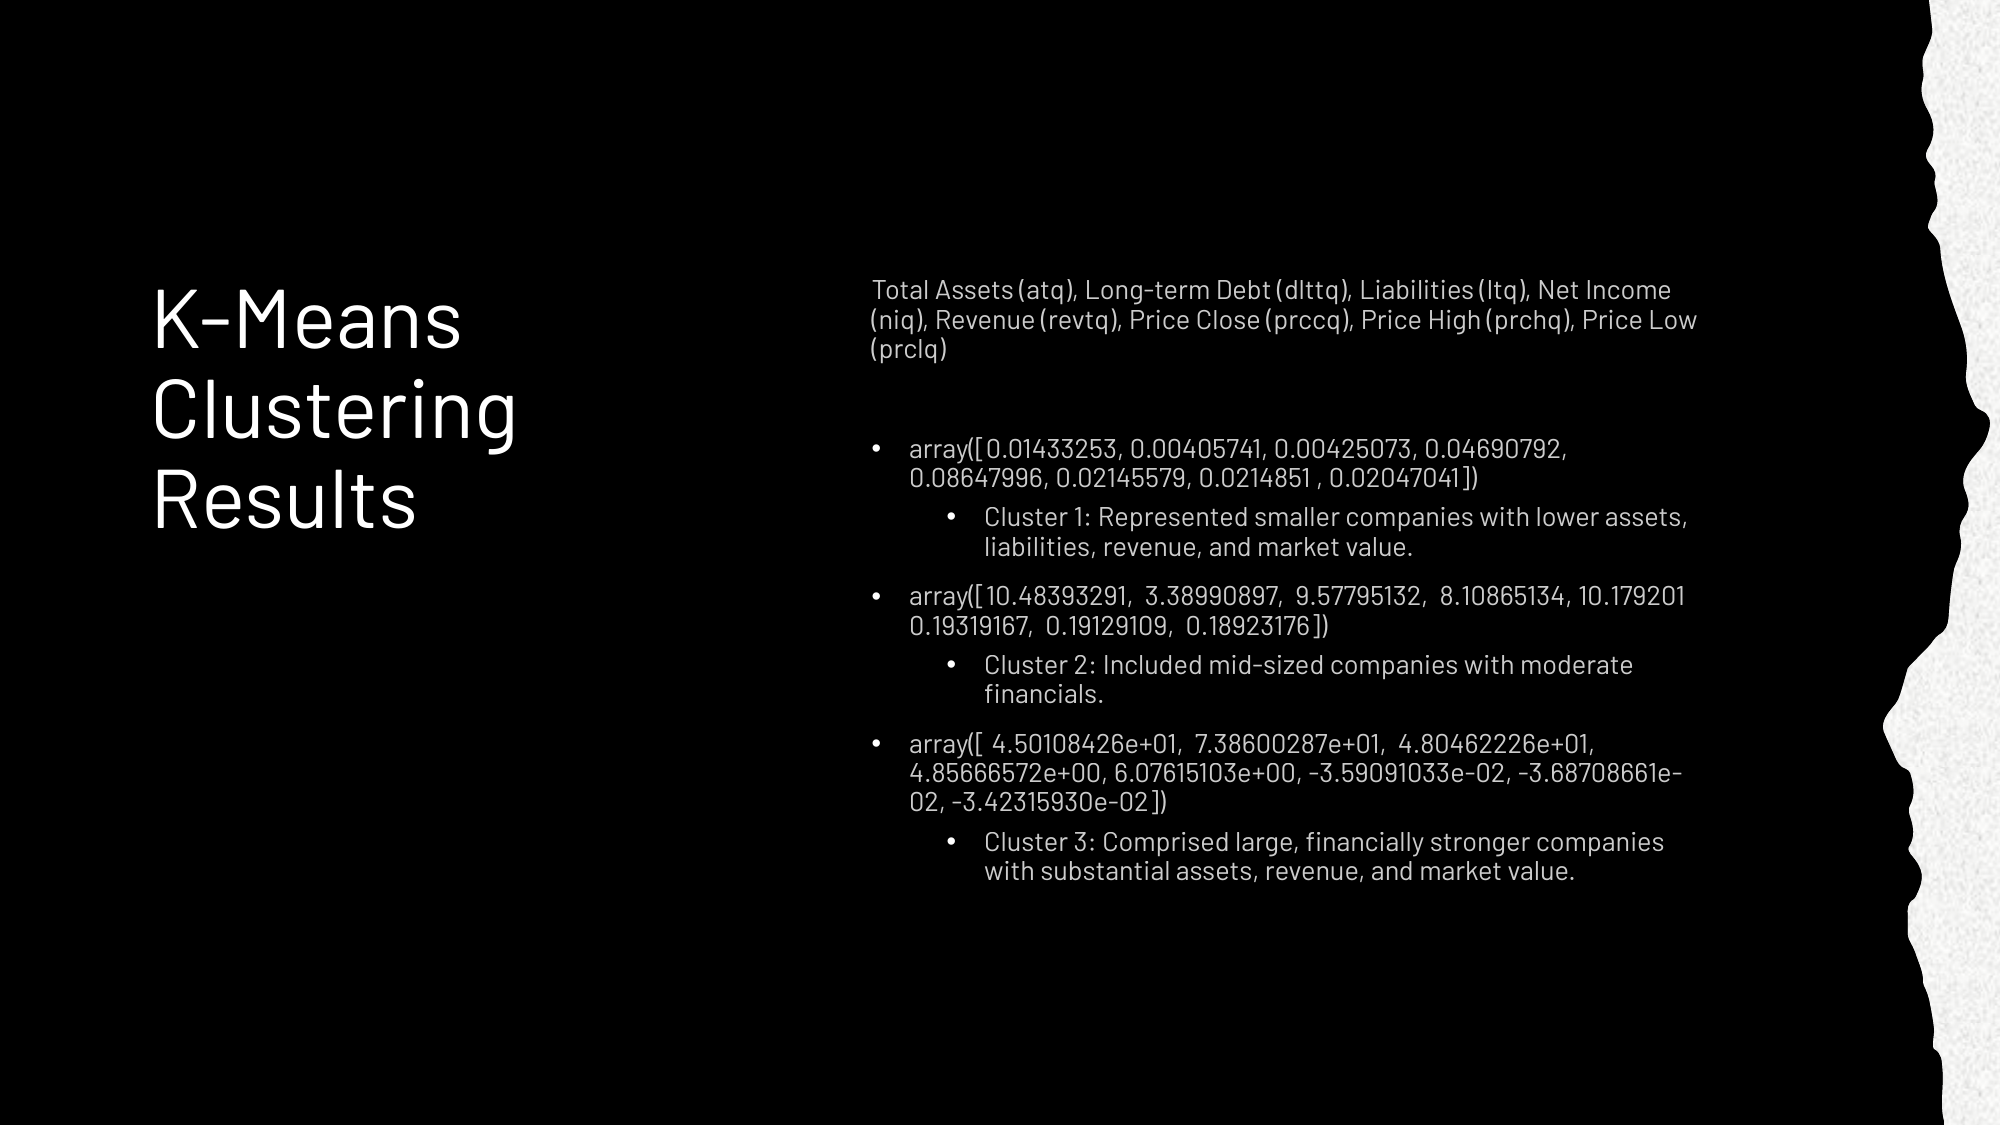

# K-Means Clustering Results
Total Assets (atq), Long-term Debt (dlttq), Liabilities (ltq), Net Income (niq), Revenue (revtq), Price Close (prccq), Price High (prchq), Price Low (prclq)

array([0.01433253, 0.00405741, 0.00425073, 0.04690792, 0.08647996, 0.02145579, 0.0214851 , 0.02047041])
Cluster 1: Represented smaller companies with lower assets, liabilities, revenue, and market value.
array([10.48393291,  3.38990897,  9.57795132,  8.10865134, 10.179201 0.19319167,  0.19129109,  0.18923176])
Cluster 2: Included mid-sized companies with moderate financials.
array([ 4.50108426e+01,  7.38600287e+01,  4.80462226e+01,  4.85666572e+00, 6.07615103e+00, -3.59091033e-02, -3.68708661e-02, -3.42315930e-02])
Cluster 3: Comprised large, financially stronger companies with substantial assets, revenue, and market value.